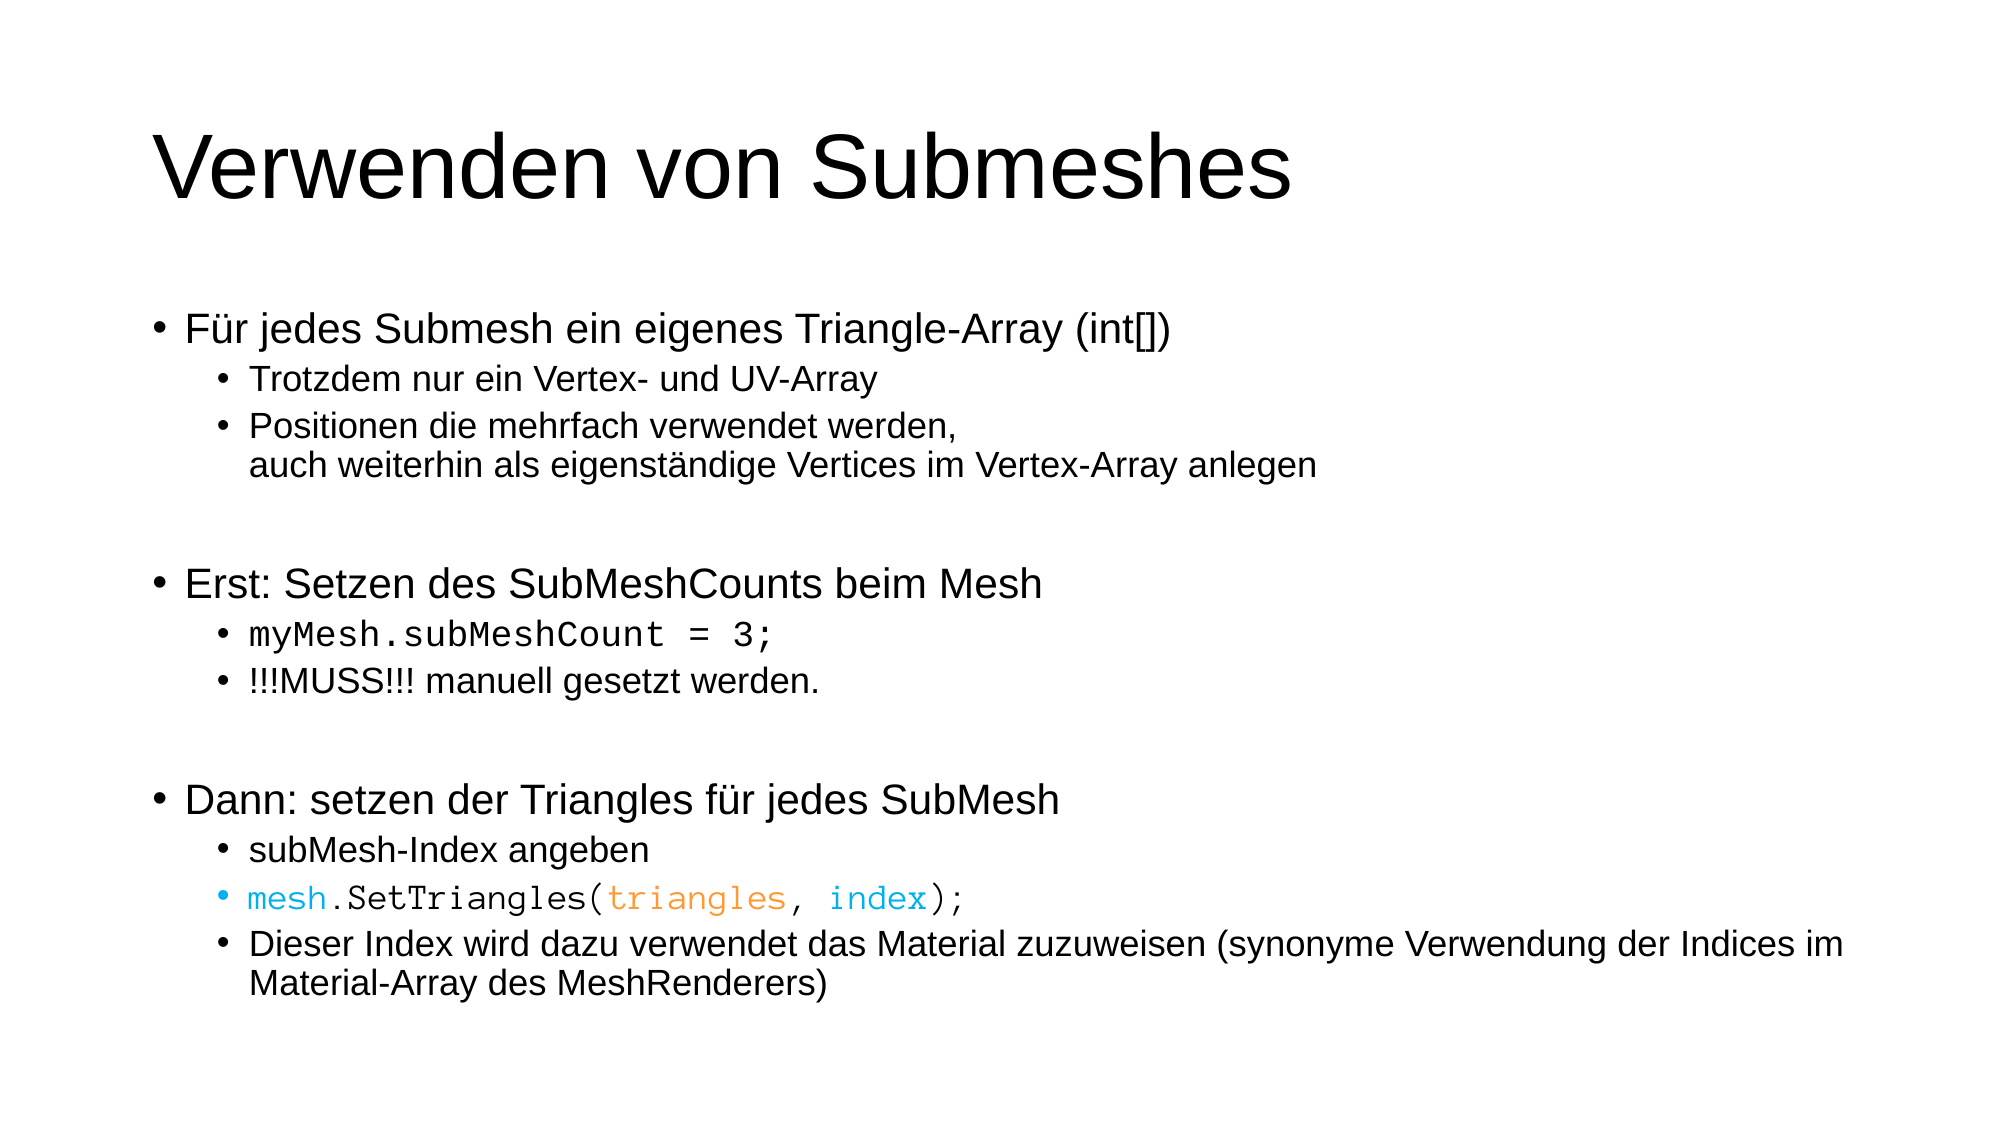

# Verwenden von Submeshes
Für jedes Submesh ein eigenes Triangle-Array (int[])
Trotzdem nur ein Vertex- und UV-Array
Positionen die mehrfach verwendet werden,
auch weiterhin als eigenständige Vertices im Vertex-Array anlegen

Erst: Setzen des SubMeshCounts beim Mesh
myMesh.subMeshCount = 3;
!!!MUSS!!! manuell gesetzt werden.

Dann: setzen der Triangles für jedes SubMesh
subMesh-Index angeben
mesh.SetTriangles(triangles, index);
Dieser Index wird dazu verwendet das Material zuzuweisen (synonyme Verwendung der Indices im Material-Array des MeshRenderers)